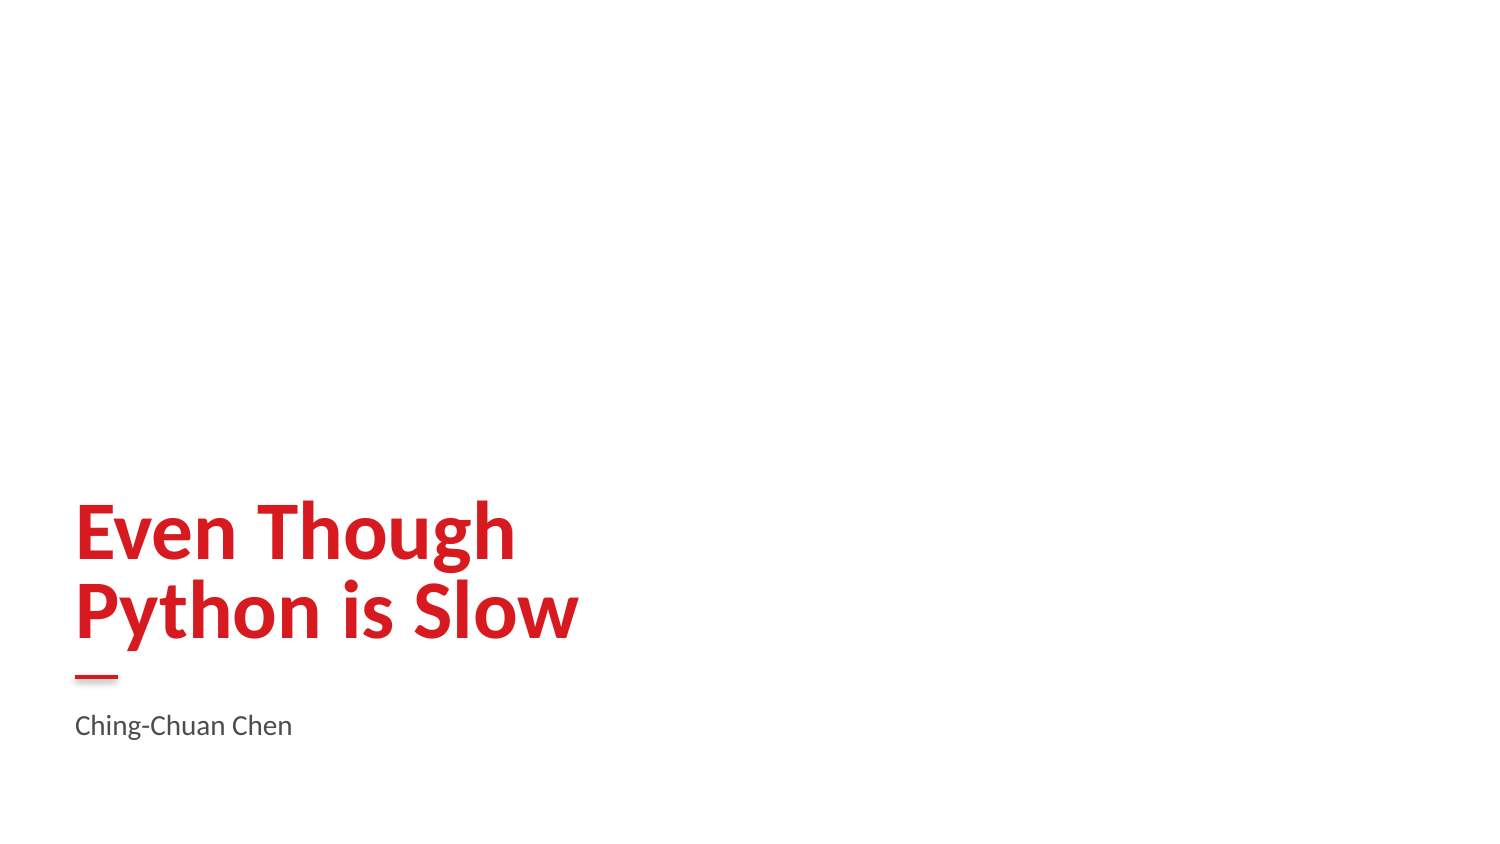

# Even Though Python is Slow
Ching-Chuan Chen